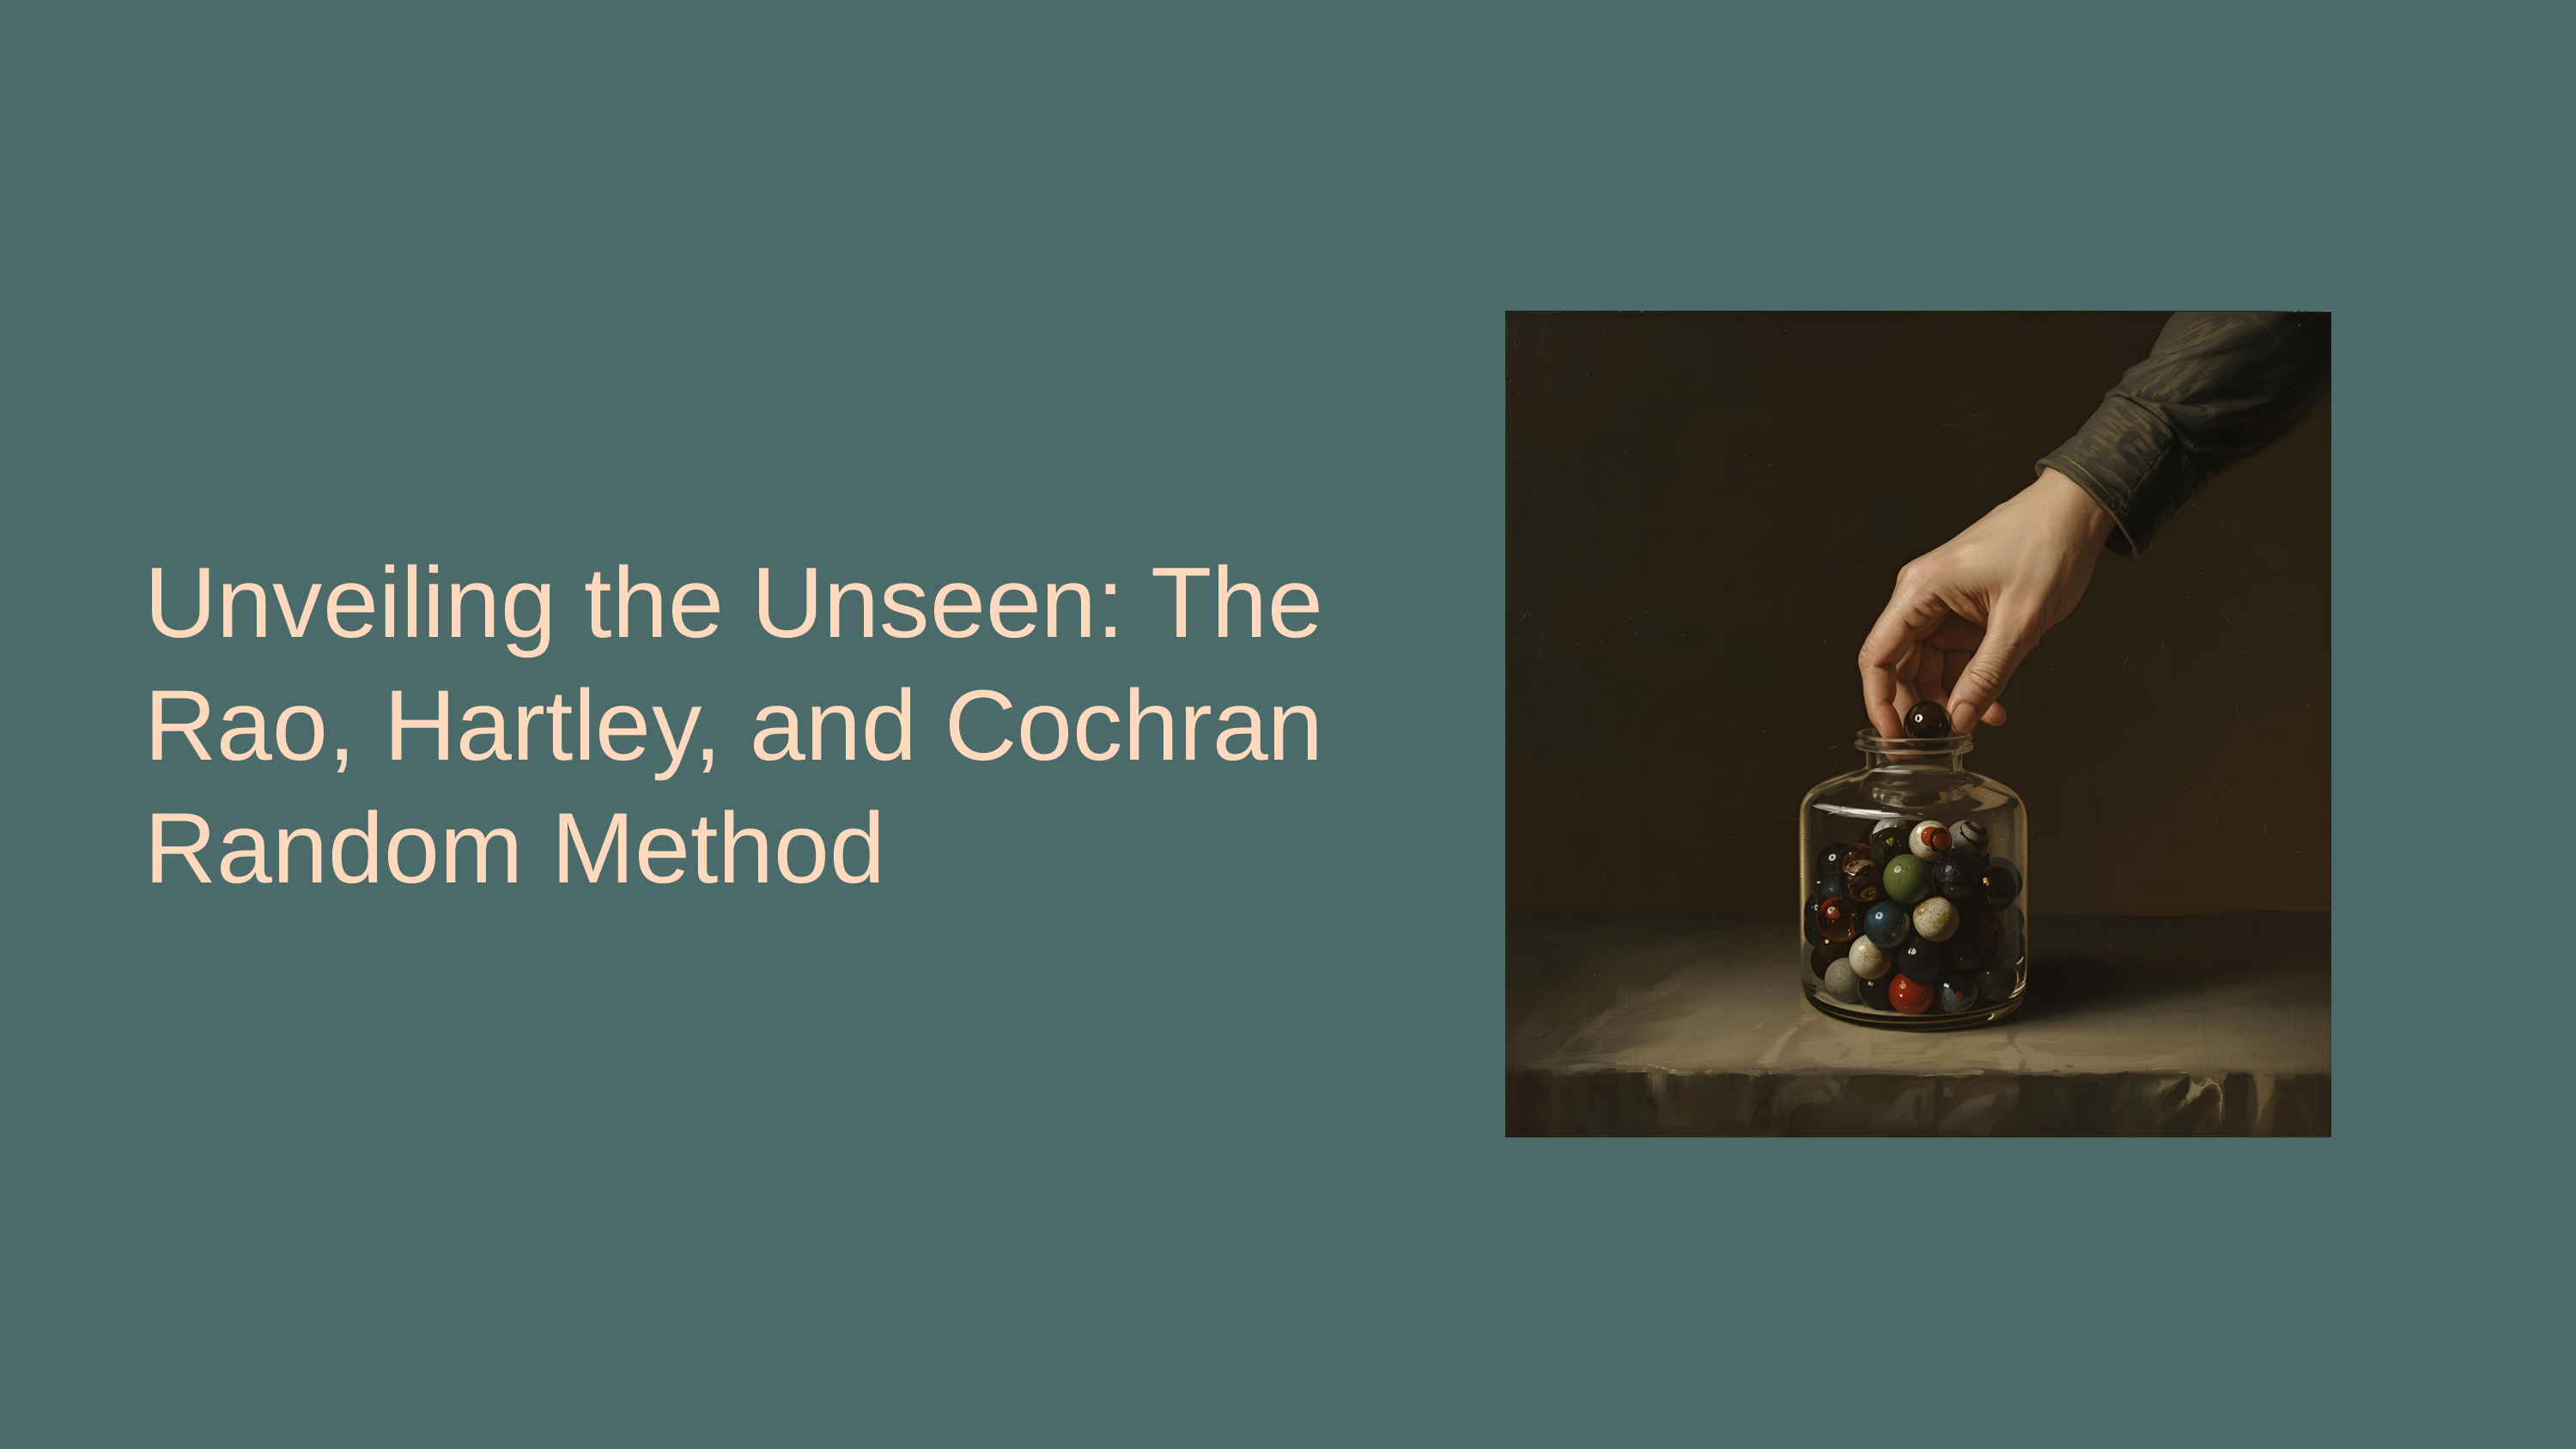

Unveiling the Unseen: The Rao, Hartley, and Cochran Random Method